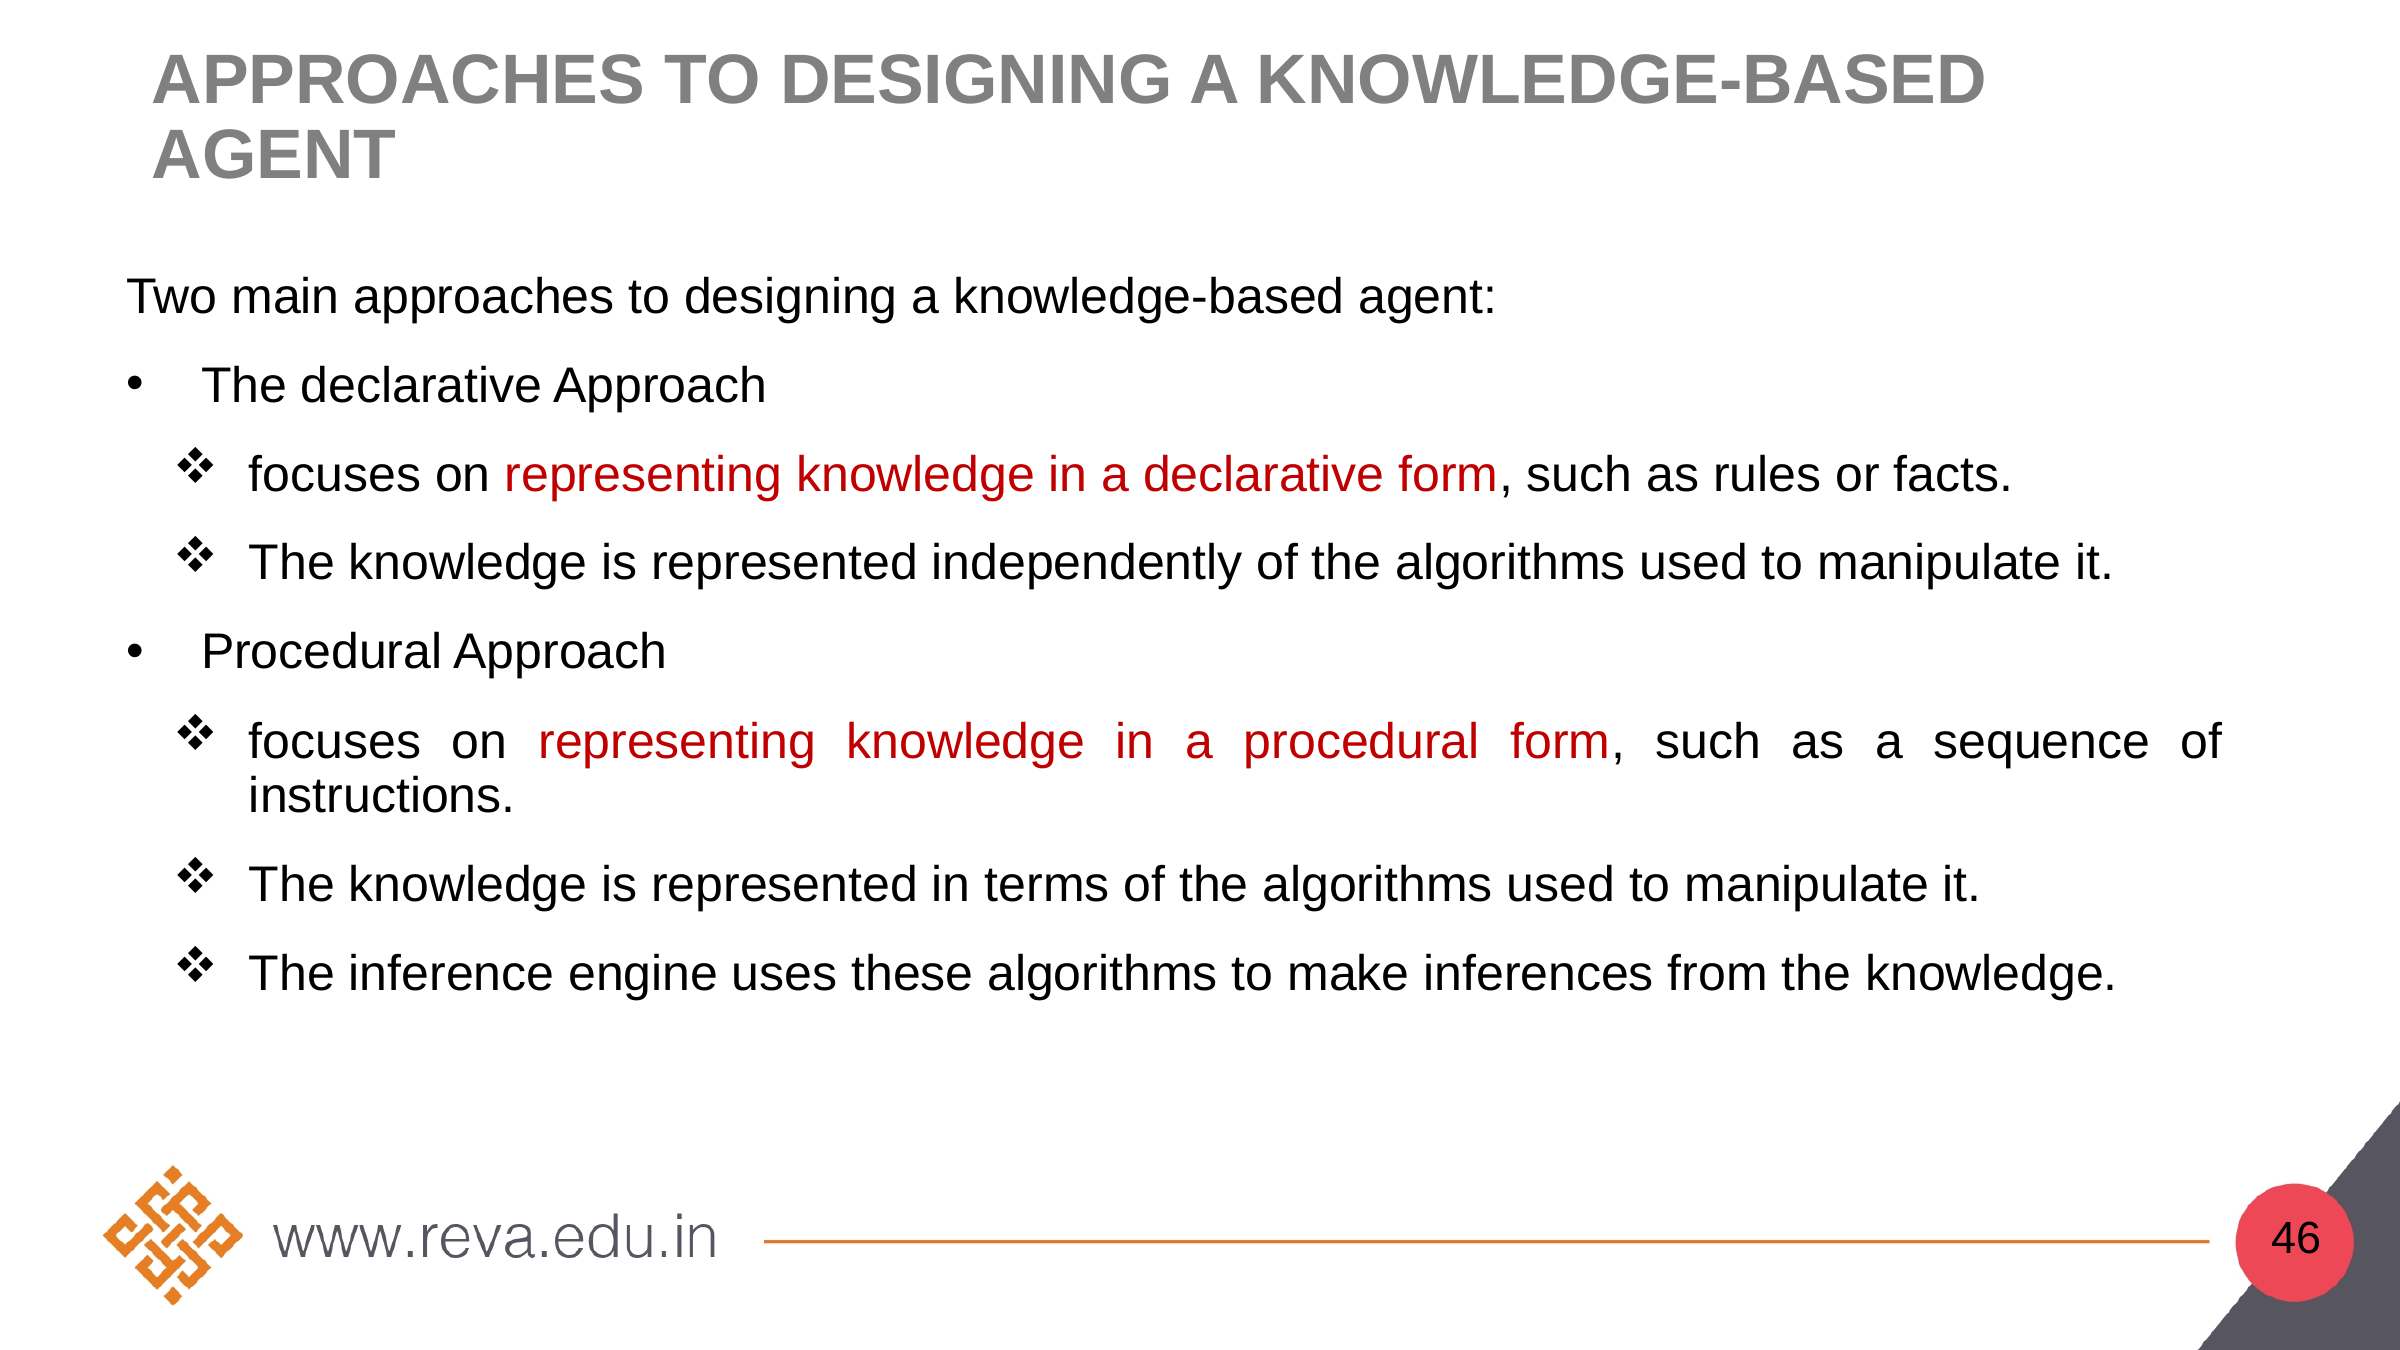

# Approaches to Designing a Knowledge-Based Agent
Two main approaches to designing a knowledge-based agent:
The declarative Approach
focuses on representing knowledge in a declarative form, such as rules or facts.
The knowledge is represented independently of the algorithms used to manipulate it.
Procedural Approach
focuses on representing knowledge in a procedural form, such as a sequence of instructions.
The knowledge is represented in terms of the algorithms used to manipulate it.
The inference engine uses these algorithms to make inferences from the knowledge.
46